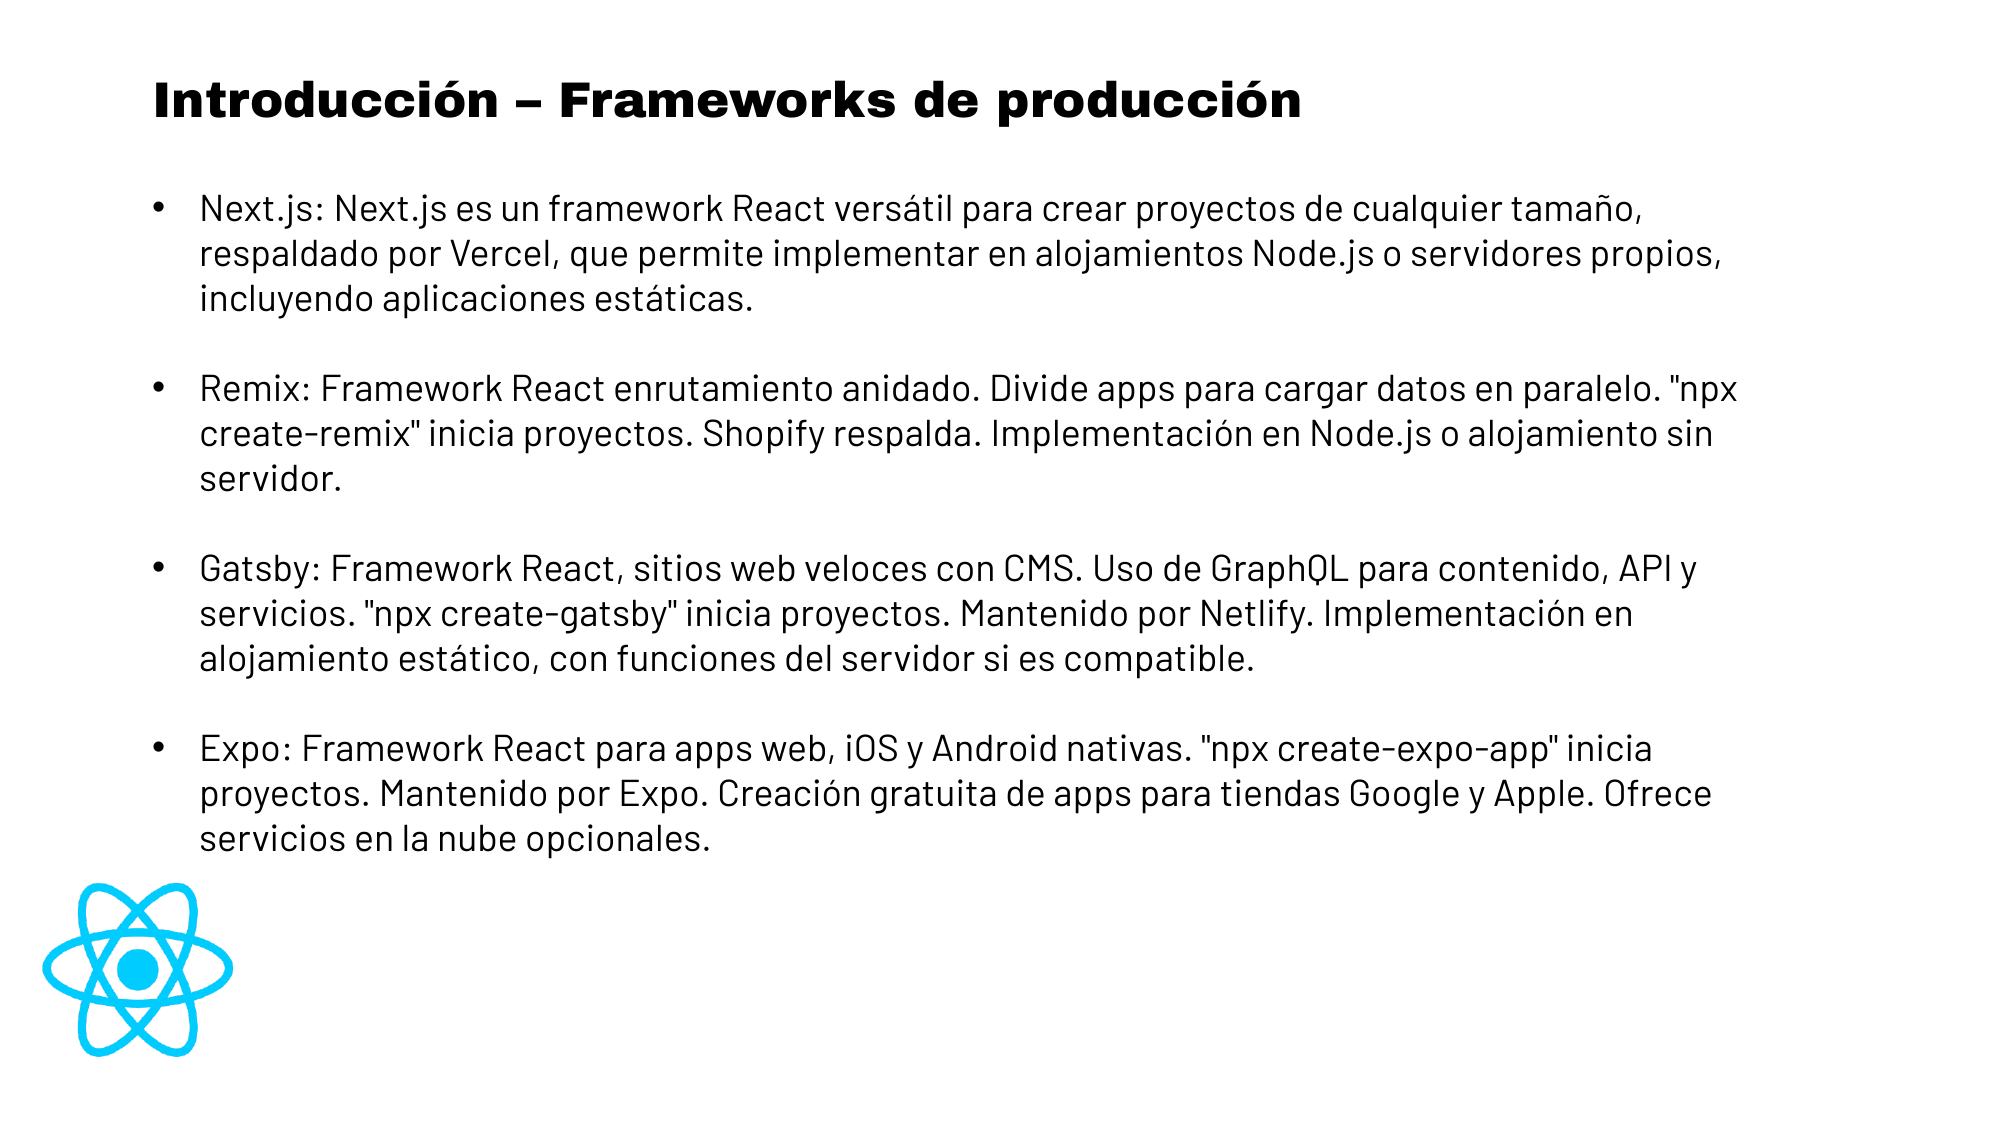

# Introducción – Frameworks de producción
Next.js: Next.js es un framework React versátil para crear proyectos de cualquier tamaño, respaldado por Vercel, que permite implementar en alojamientos Node.js o servidores propios, incluyendo aplicaciones estáticas.

Remix: Framework React enrutamiento anidado. Divide apps para cargar datos en paralelo. "npx create-remix" inicia proyectos. Shopify respalda. Implementación en Node.js o alojamiento sin servidor.
Gatsby: Framework React, sitios web veloces con CMS. Uso de GraphQL para contenido, API y servicios. "npx create-gatsby" inicia proyectos. Mantenido por Netlify. Implementación en alojamiento estático, con funciones del servidor si es compatible.

Expo: Framework React para apps web, iOS y Android nativas. "npx create-expo-app" inicia proyectos. Mantenido por Expo. Creación gratuita de apps para tiendas Google y Apple. Ofrece servicios en la nube opcionales.